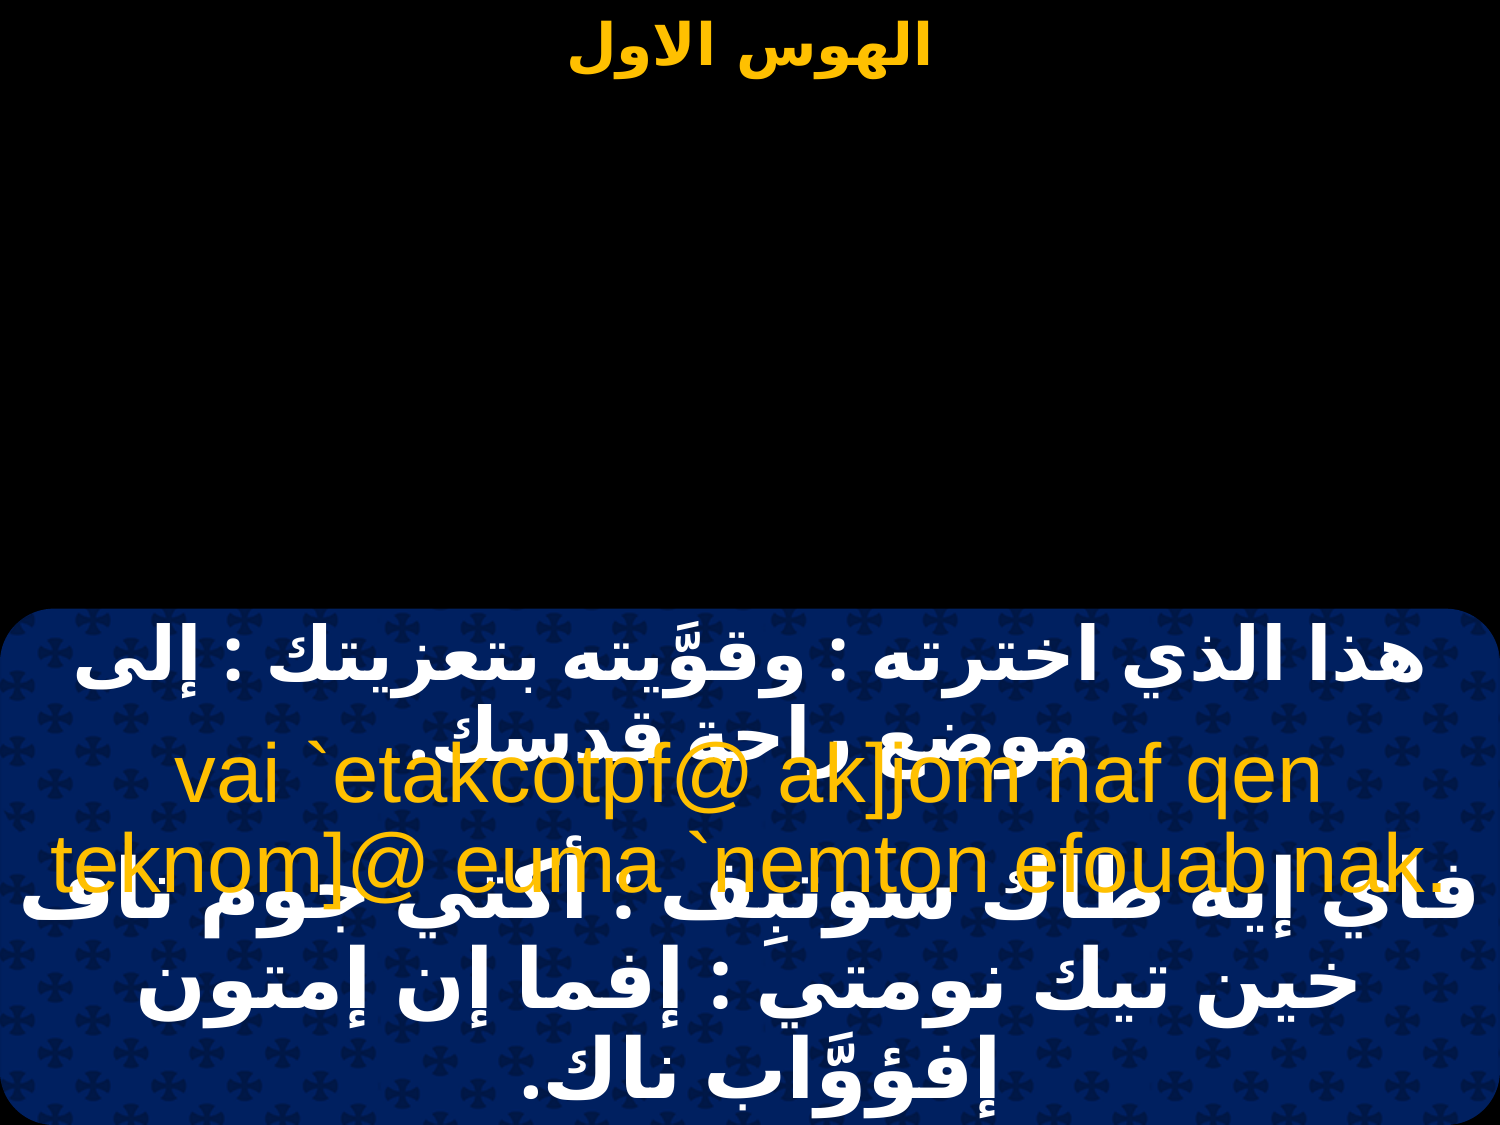

#
هذا الذي اخترته : وقوَّيته بتعزيتك : إلى موضع راحة قدسك.
vai `etakcotpf@ ak]jom naf qen teknom]@ euma `nemton efouab nak.
فاي إيه طاك سوتبِف : أكتي جوم ناف خين تيك نومتي : إفما إن إمتون إفؤوَّاب ناك.